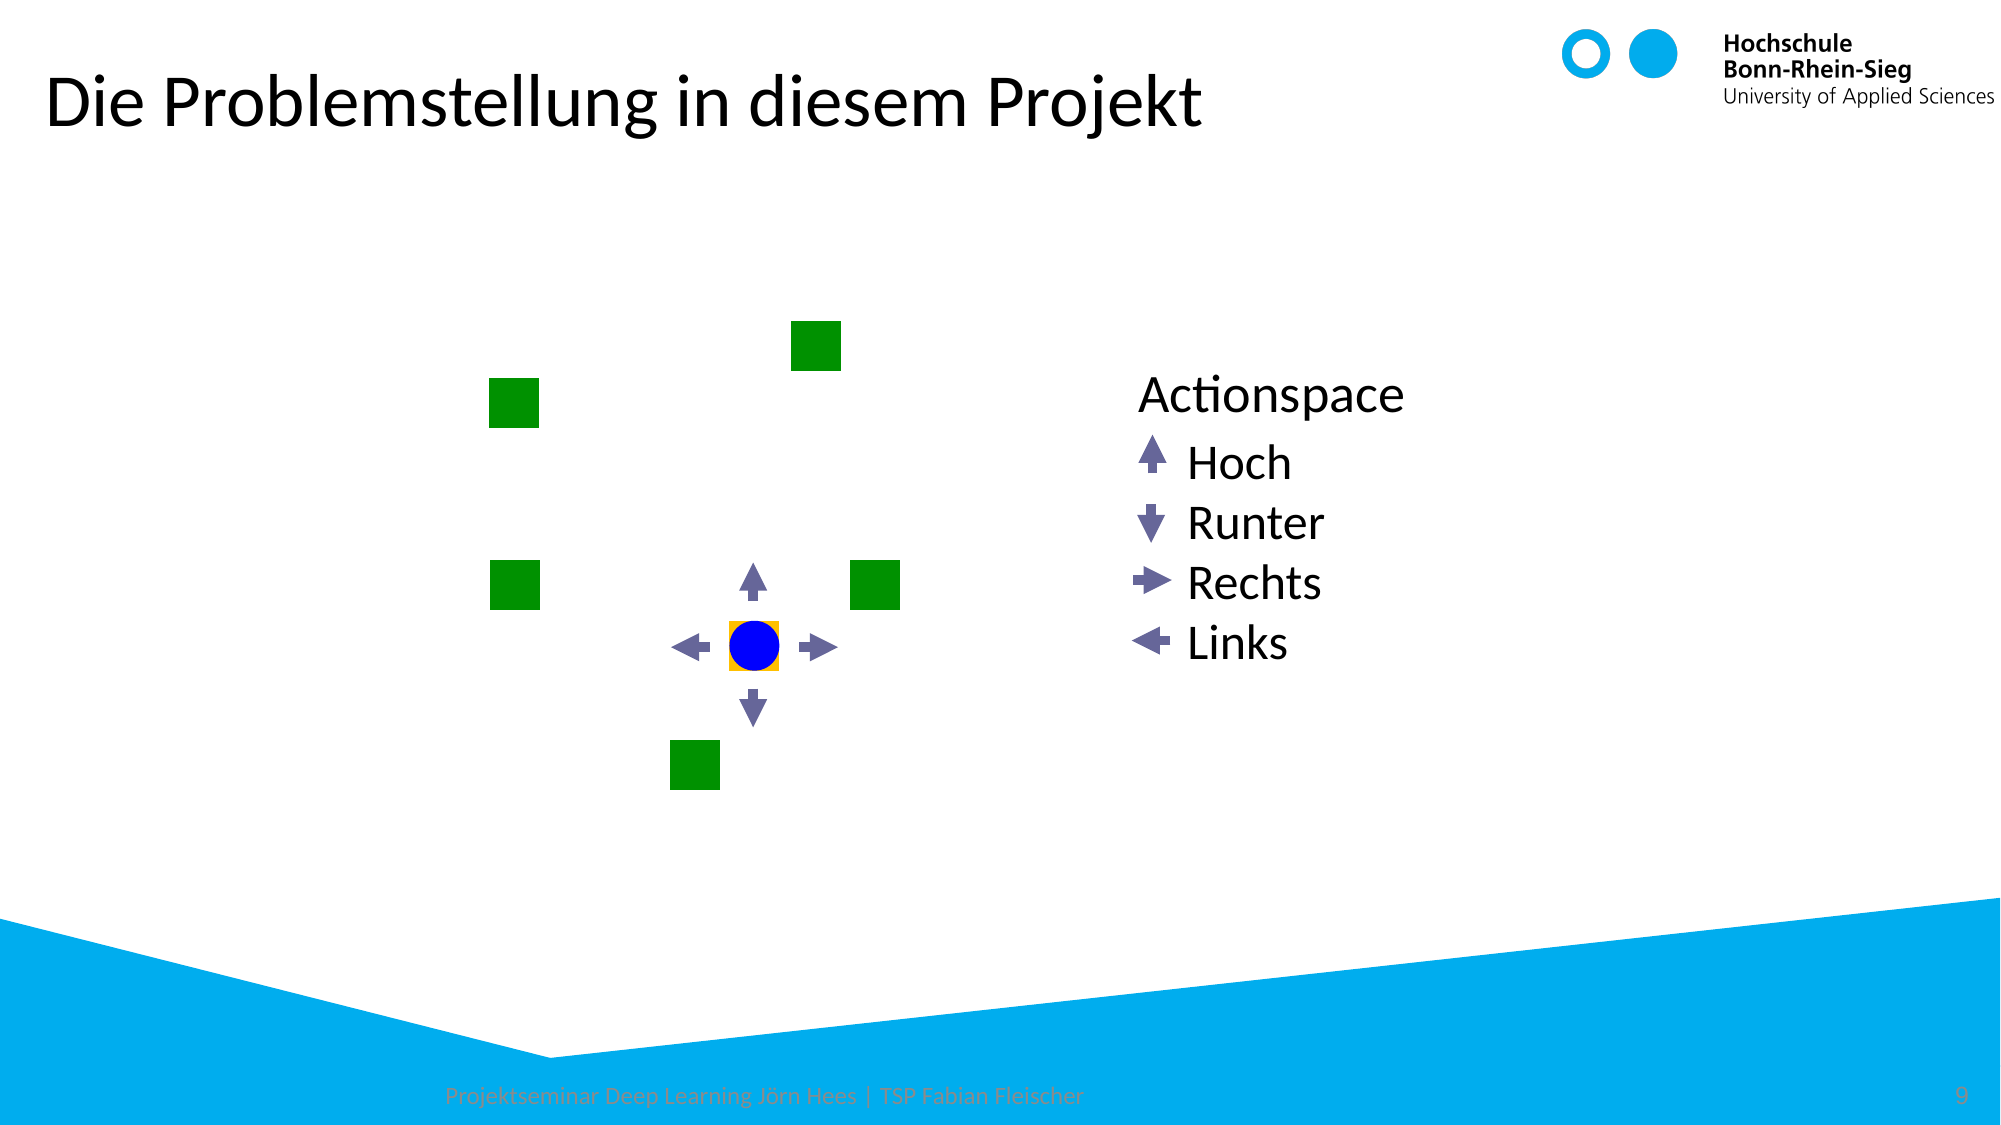

Die Problemstellung in diesem Projekt
|  |  |  |  |  |  |  |  |
| --- | --- | --- | --- | --- | --- | --- | --- |
|  |  |  |  |  |  |  |  |
|  |  |  |  |  |  |  |  |
|  |  |  |  |  |  |  |  |
|  |  |  |  |  |  |  |  |
|  |  |  |  |  |  |  |  |
|  |  |  |  |  |  |  |  |
|  |  |  |  |  |  |  |  |

Actionspace

Hoch
Runter
Rechts
Links

Projektseminar Deep Learning Jörn Hees | TSP Fabian Fleischer
9